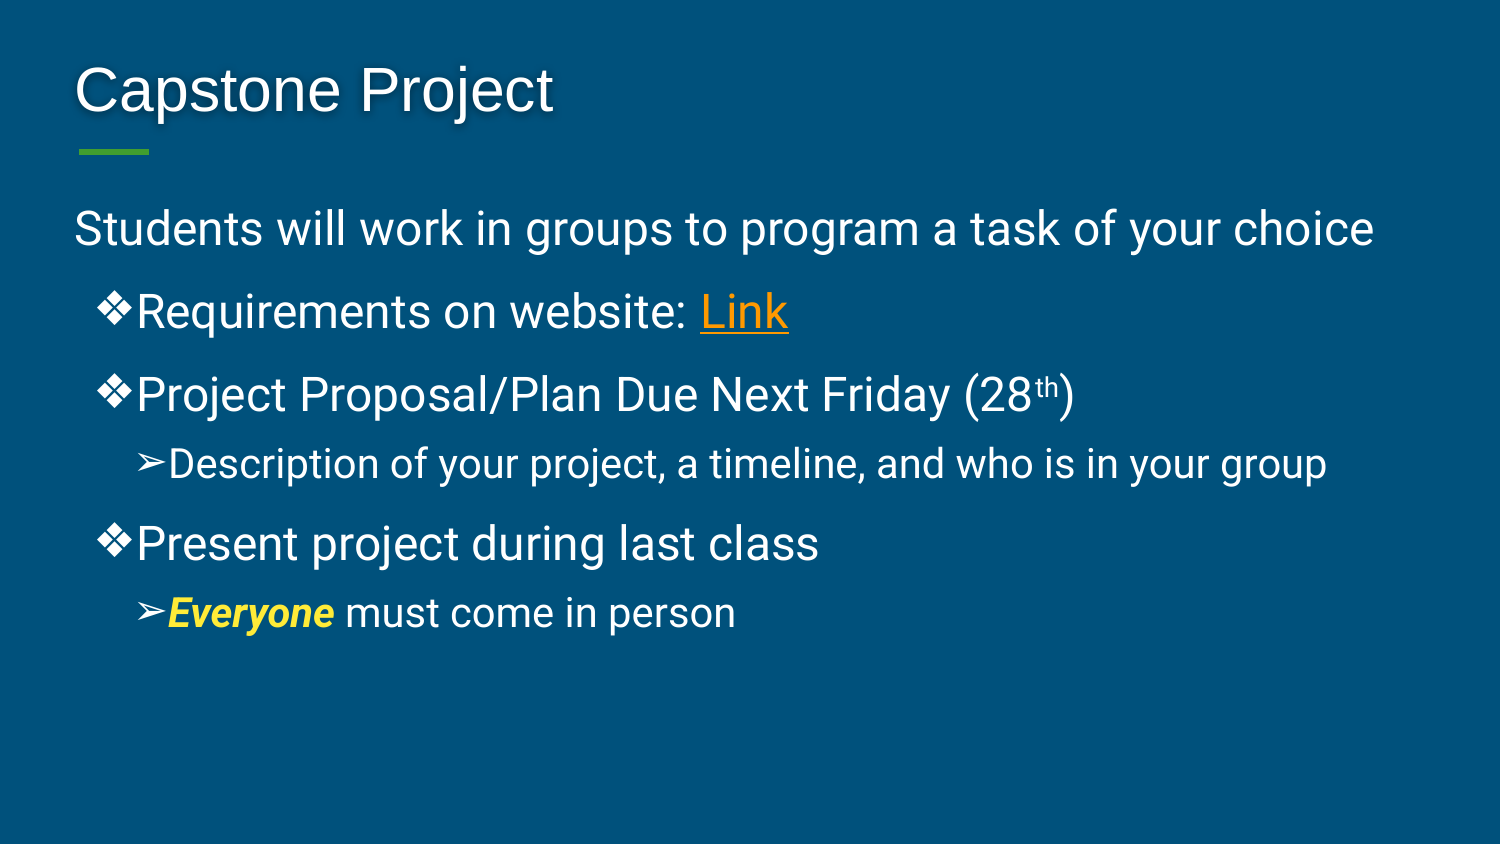

# Capstone Project
Students will work in groups to program a task of your choice
Requirements on website: Link
Project Proposal/Plan Due Next Friday (28th)
Description of your project, a timeline, and who is in your group
Present project during last class
Everyone must come in person